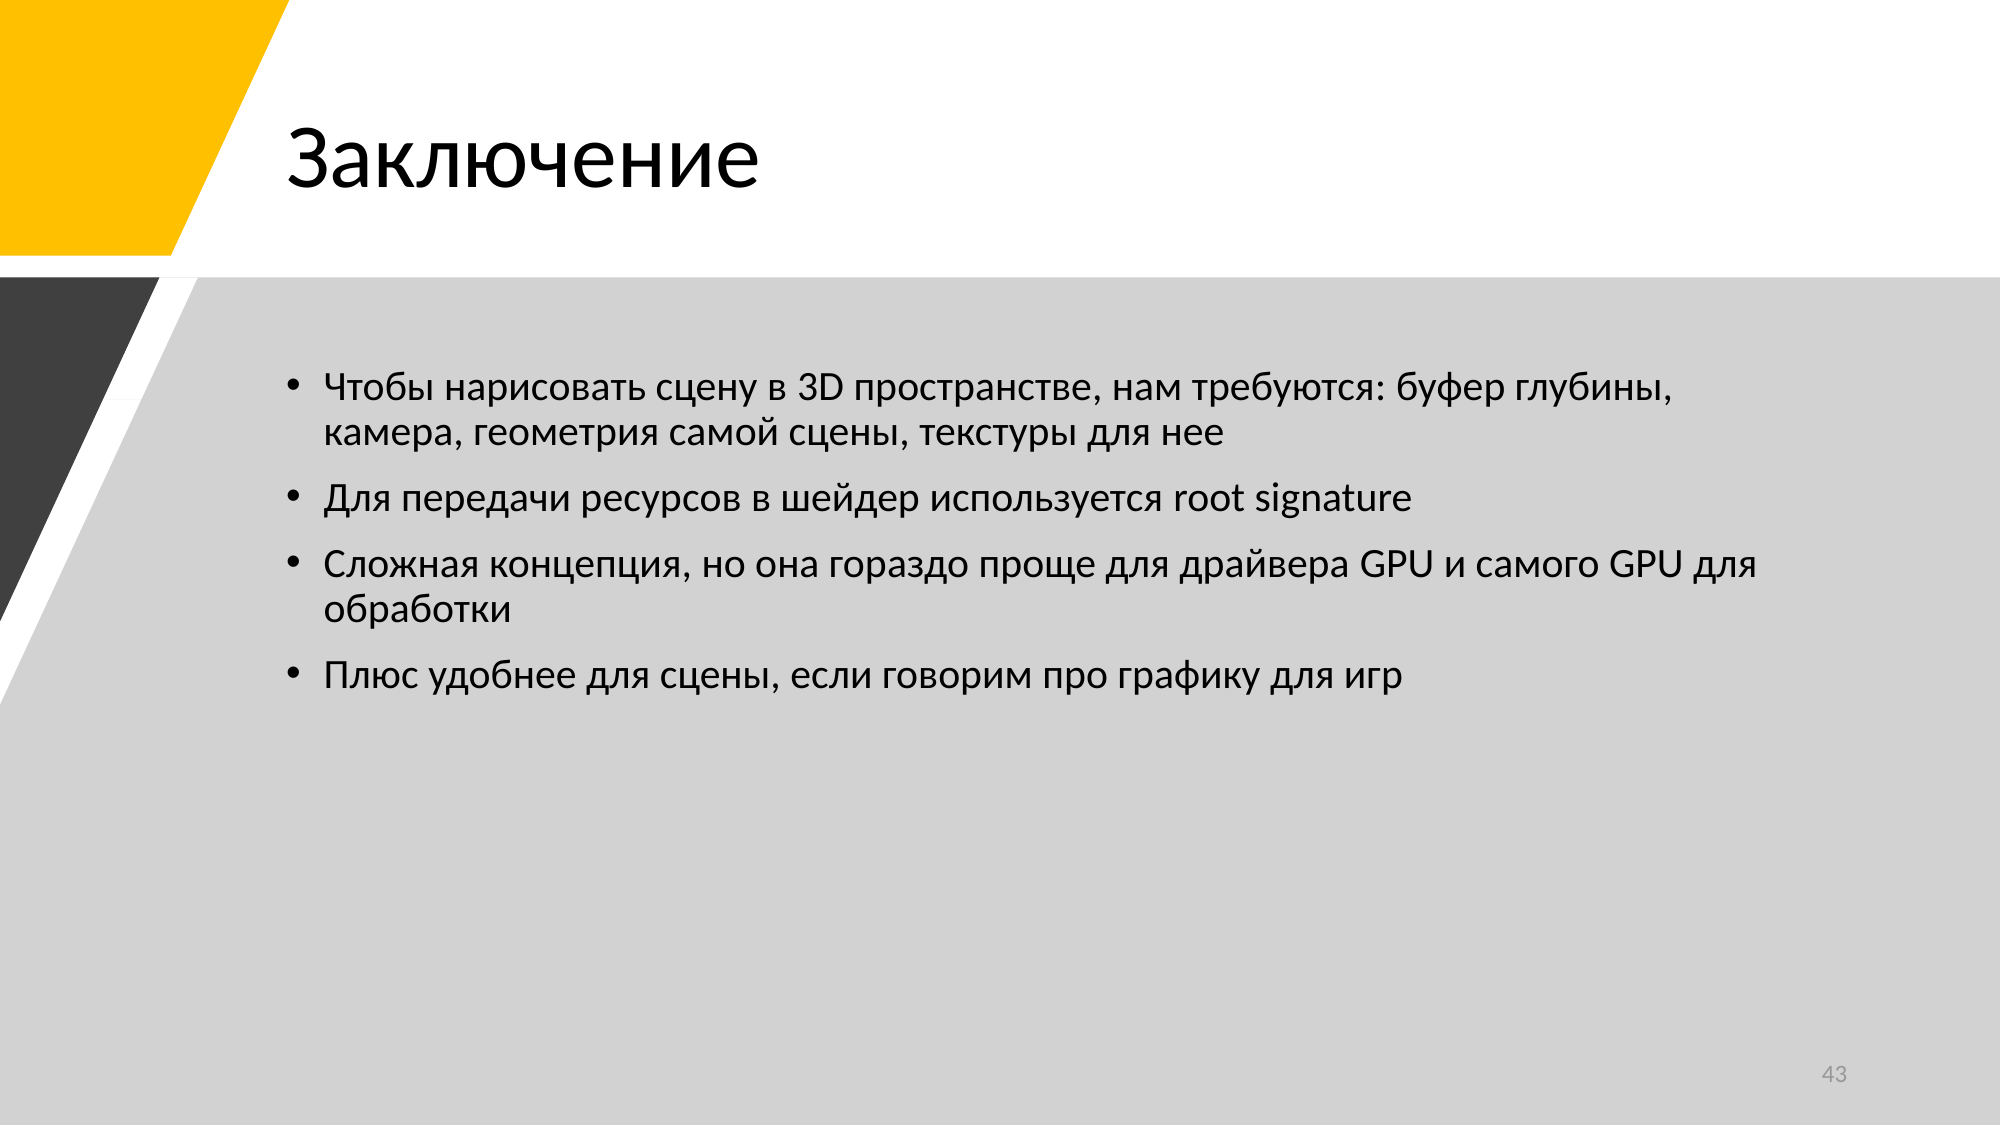

# Заключение

Чтобы нарисовать сцену в 3D пространстве, нам требуются: буфер глубины, камера, геометрия самой сцены, текстуры для нее
Для передачи ресурсов в шейдер используется root signature
Сложная концепция, но она гораздо проще для драйвера GPU и самого GPU для обработки
Плюс удобнее для сцены, если говорим про графику для игр
43